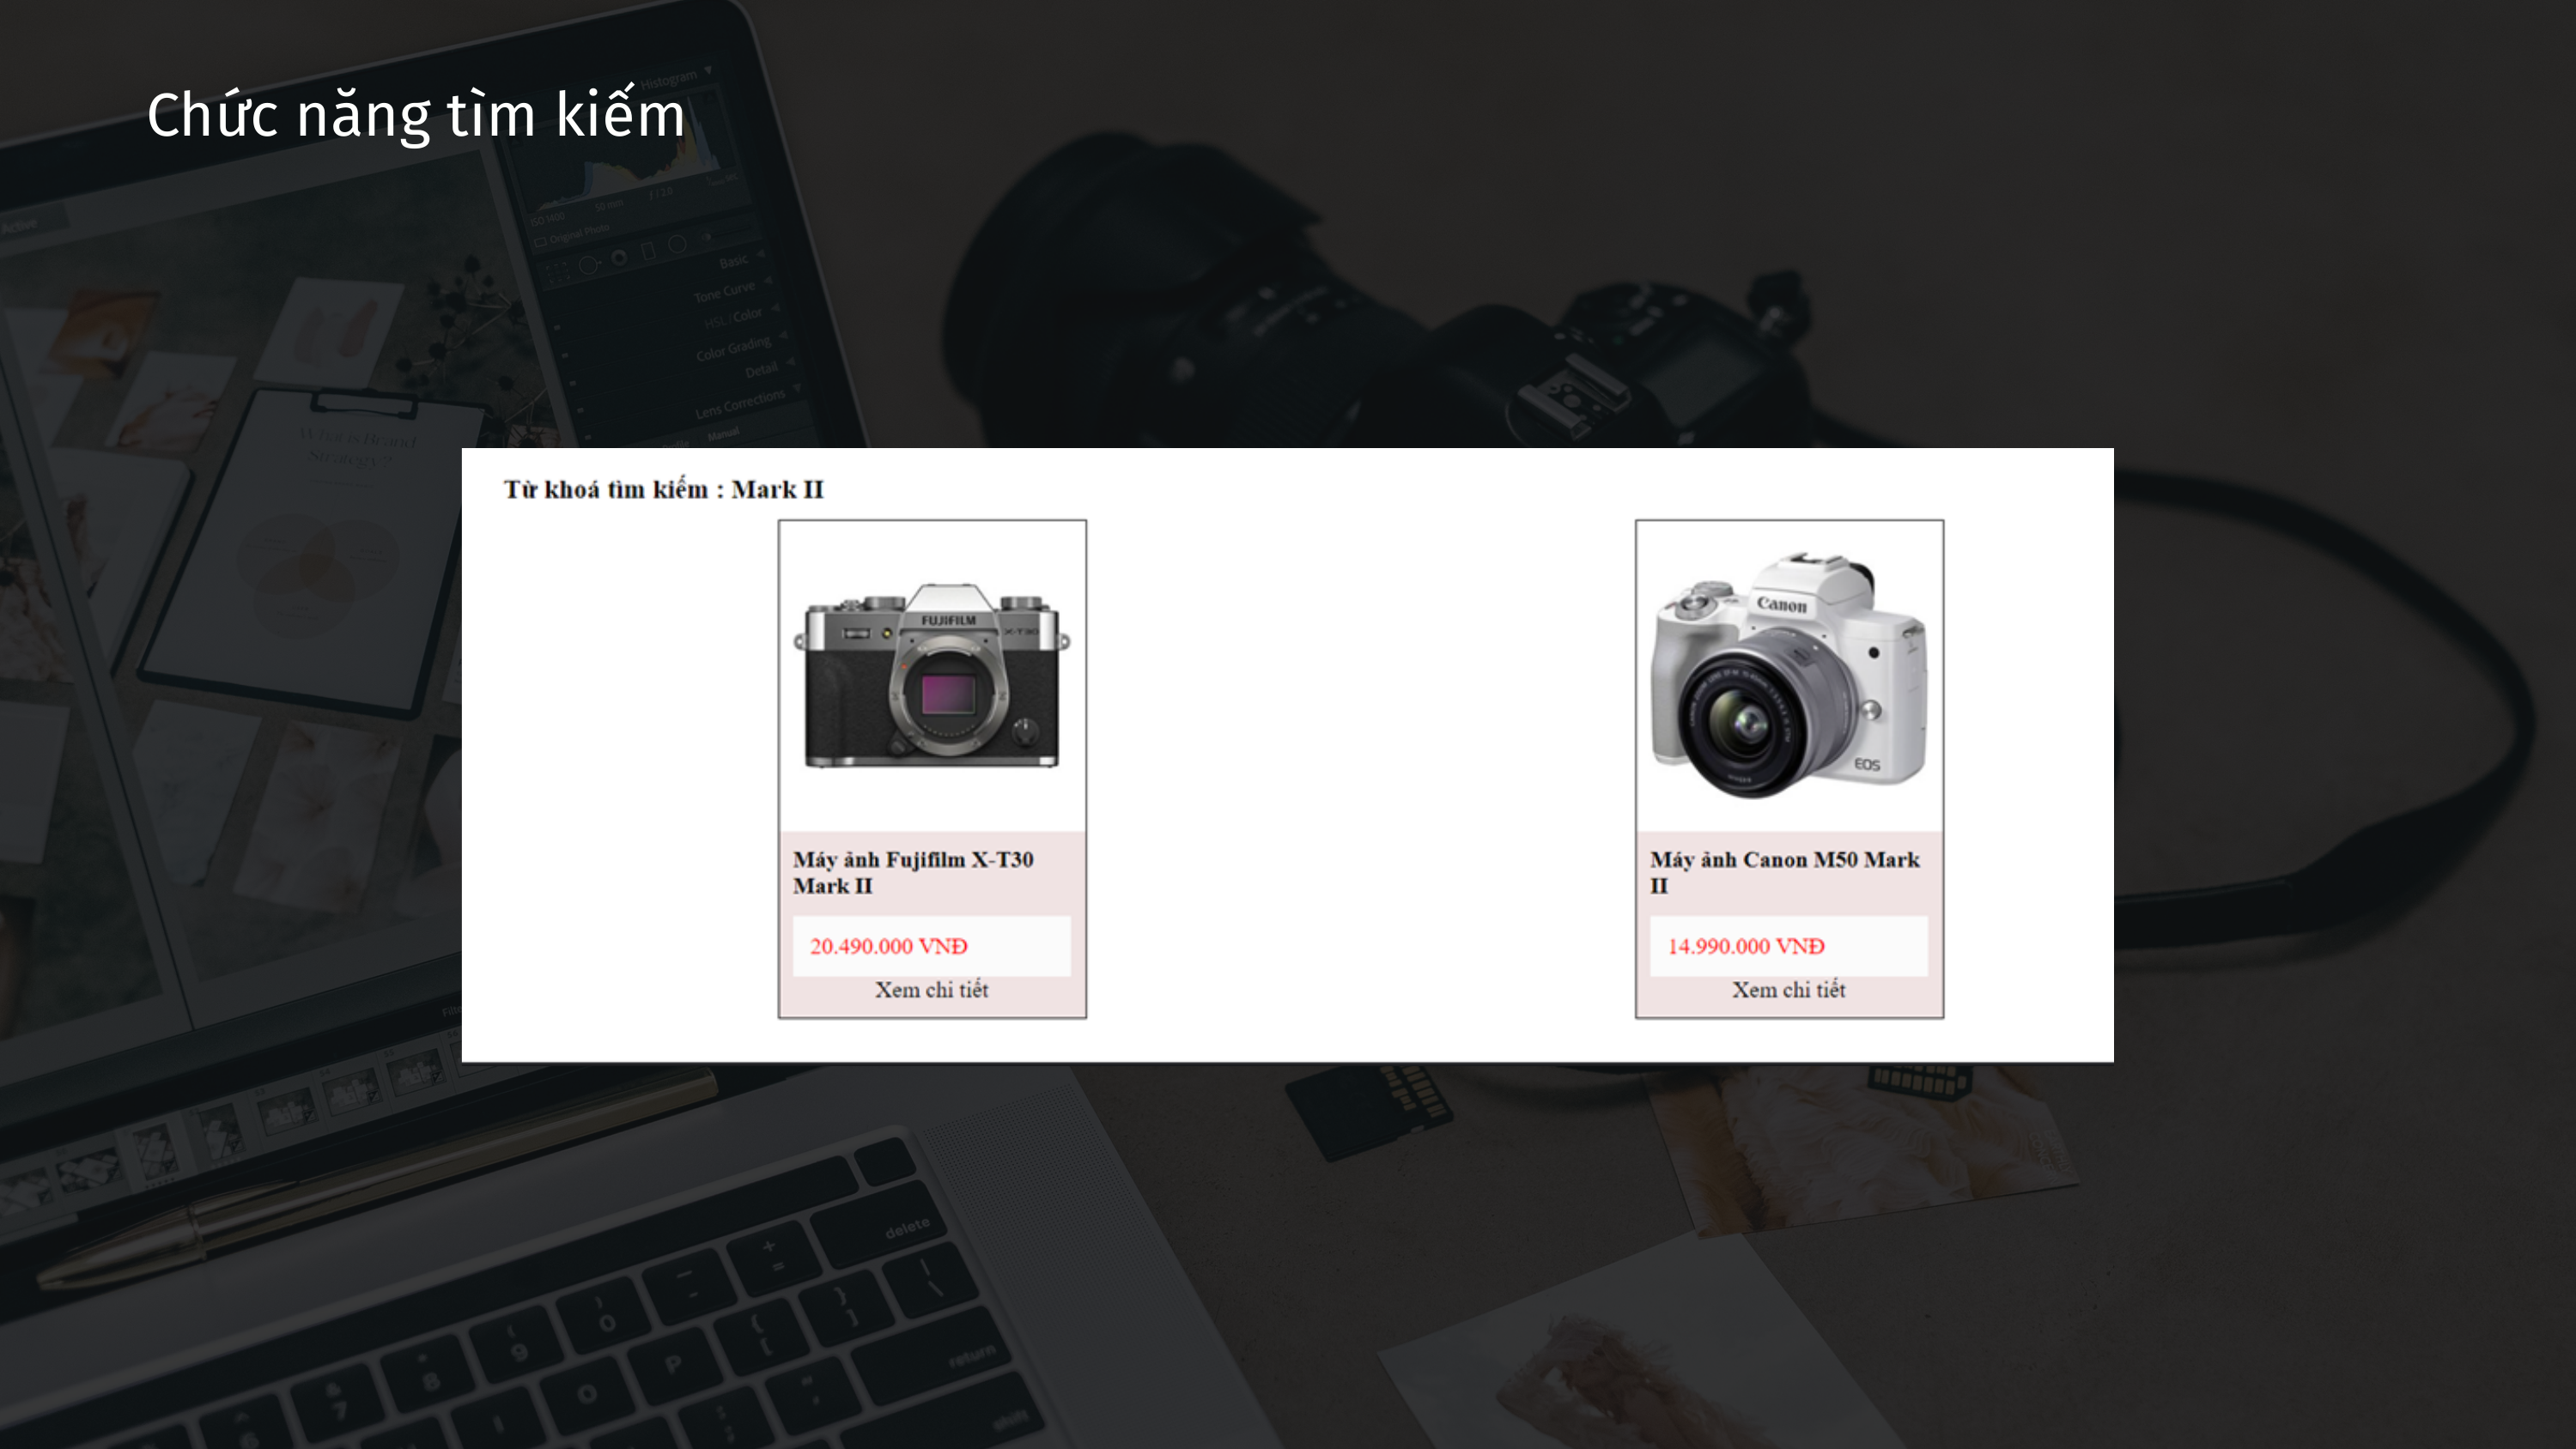

Giao diện thông tin cá nhân
Chức năng tìm kiếm

Chức năng giỏ hàng